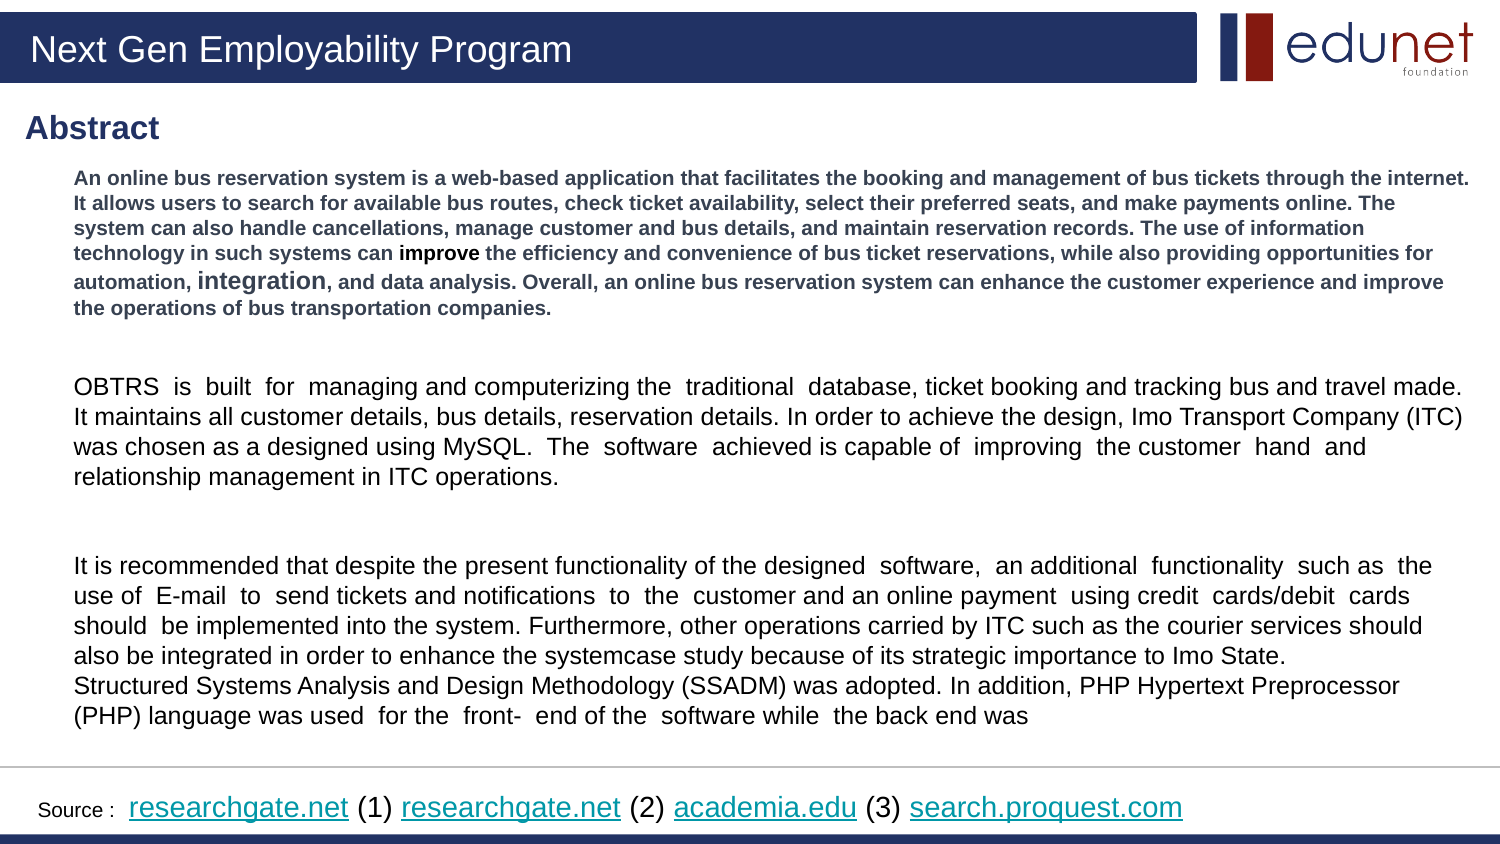

Abstract
An online bus reservation system is a web-based application that facilitates the booking and management of bus tickets through the internet. It allows users to search for available bus routes, check ticket availability, select their preferred seats, and make payments online. The system can also handle cancellations, manage customer and bus details, and maintain reservation records. The use of information technology in such systems can improve the efficiency and convenience of bus ticket reservations, while also providing opportunities for automation, integration, and data analysis. Overall, an online bus reservation system can enhance the customer experience and improve the operations of bus transportation companies.
OBTRS  is  built  for  managing and computerizing the  traditional  database, ticket booking and tracking bus and travel made.
It maintains all customer details, bus details, reservation details. In order to achieve the design, Imo Transport Company (ITC) was chosen as a designed using MySQL.  The  software  achieved is capable of  improving  the customer  hand  and  relationship management in ITC operations.

It is recommended that despite the present functionality of the designed  software,  an additional  functionality  such as  the  use of  E-mail  to  send tickets and notifications  to  the  customer and an online payment  using credit  cards/debit  cards  should  be implemented into the system. Furthermore, other operations carried by ITC such as the courier services should also be integrated in order to enhance the systemcase study because of its strategic importance to Imo State.
Structured Systems Analysis and Design Methodology (SSADM) was adopted. In addition, PHP Hypertext Preprocessor (PHP) language was used  for the  front-  end of the  software while  the back end was
Source :  researchgate.net (1) researchgate.net (2) academia.edu (3) search.proquest.com